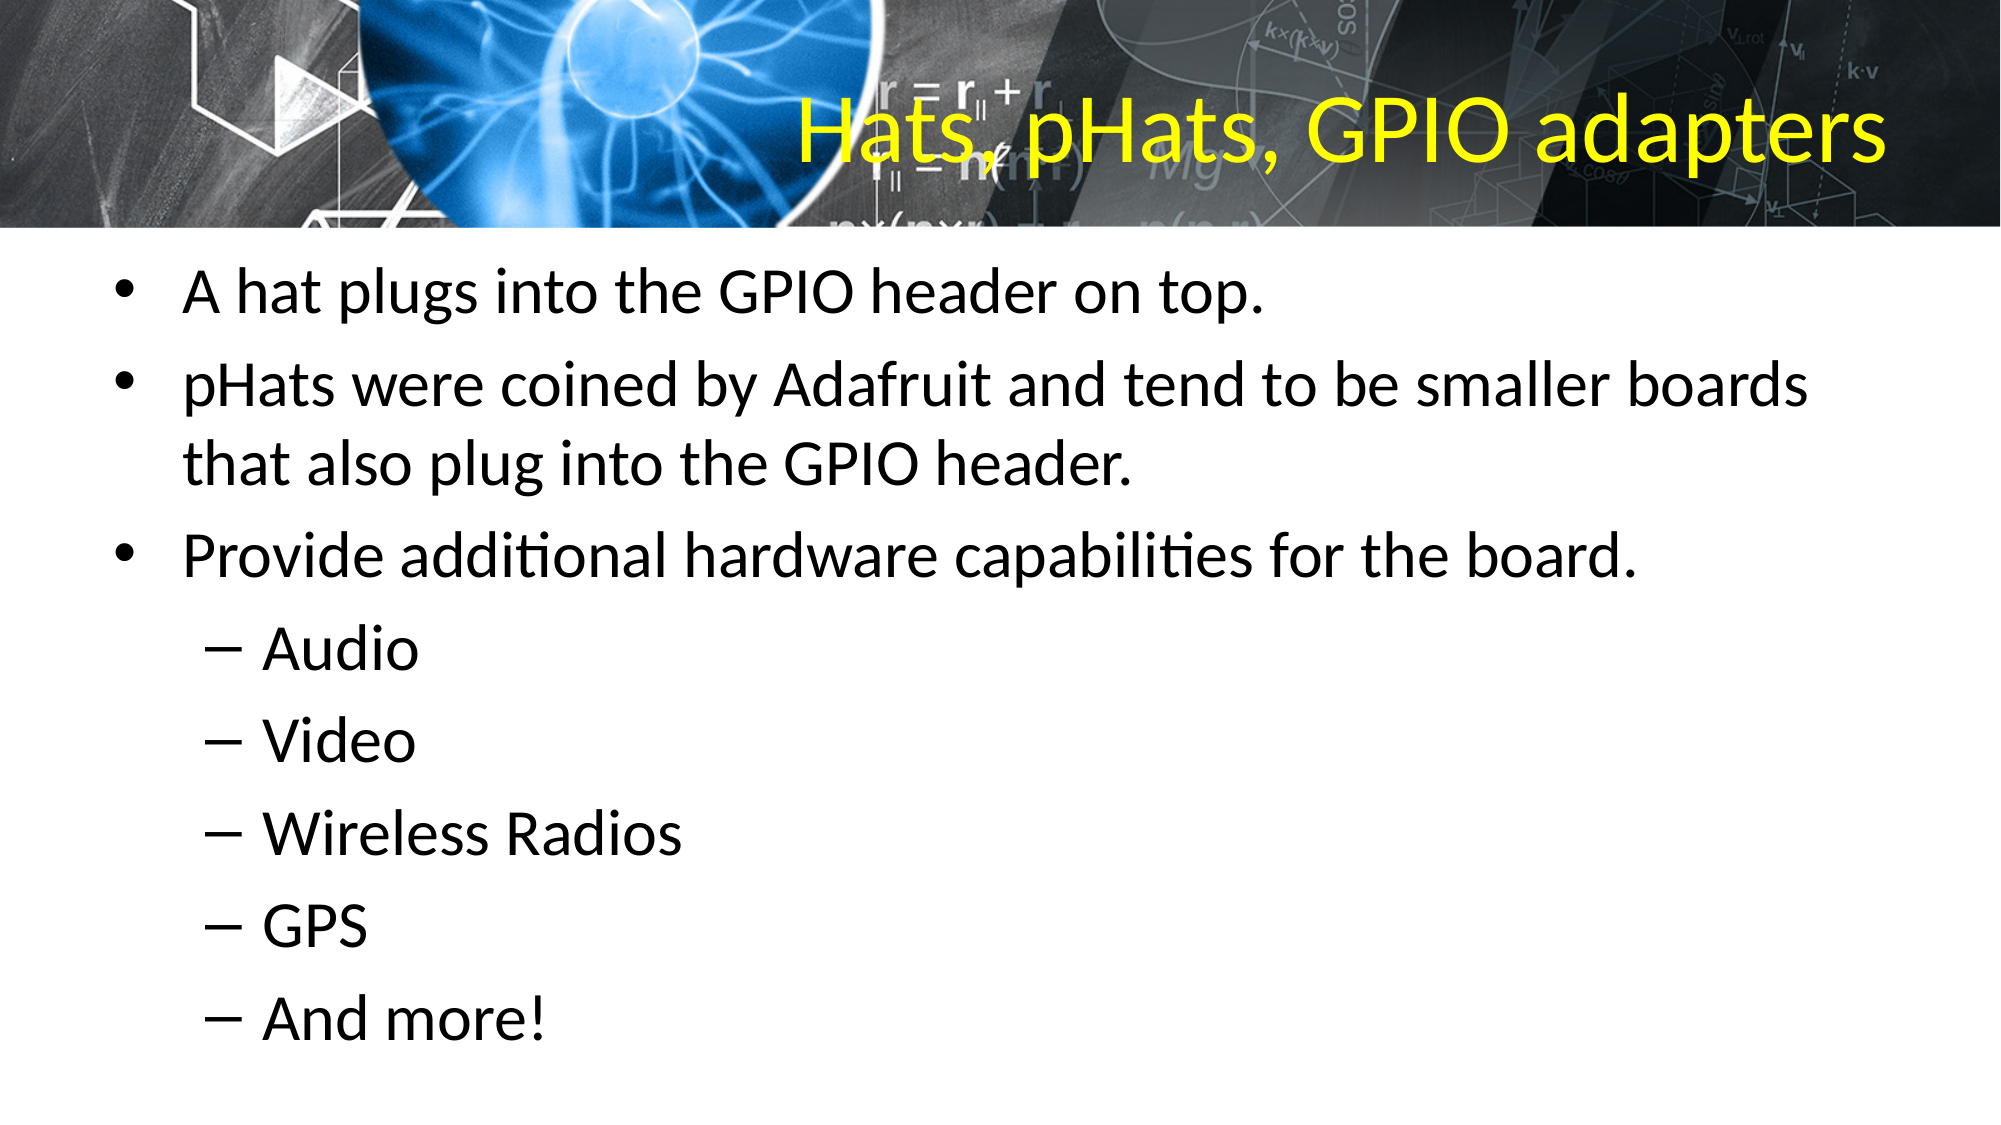

# Hats, pHats, GPIO adapters
A hat plugs into the GPIO header on top.
pHats were coined by Adafruit and tend to be smaller boards that also plug into the GPIO header.
Provide additional hardware capabilities for the board.
Audio
Video
Wireless Radios
GPS
And more!